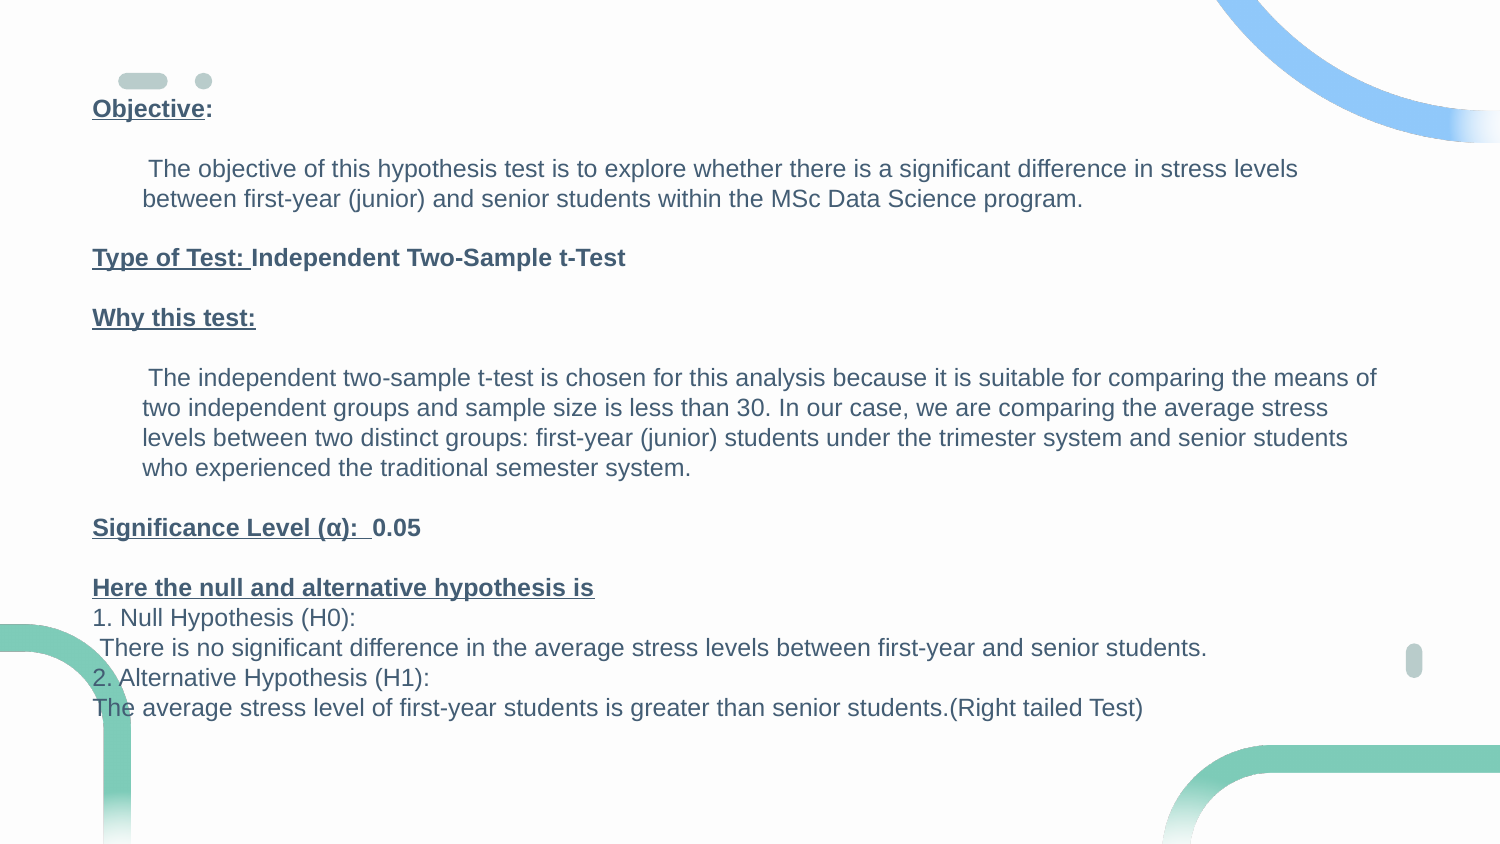

Objective:

        The objective of this hypothesis test is to explore whether there is a significant difference in stress levels between first-year (junior) and senior students within the MSc Data Science program.

Type of Test: Independent Two-Sample t-Test

Why this test:

        The independent two-sample t-test is chosen for this analysis because it is suitable for comparing the means of two independent groups and sample size is less than 30. In our case, we are comparing the average stress levels between two distinct groups: first-year (junior) students under the trimester system and senior students who experienced the traditional semester system.

Significance Level (α):  0.05

Here the null and alternative hypothesis is
1. Null Hypothesis (H0):
 There is no significant difference in the average stress levels between first-year and senior students.
2. Alternative Hypothesis (H1):
The average stress level of first-year students is greater than senior students.(Right tailed Test)